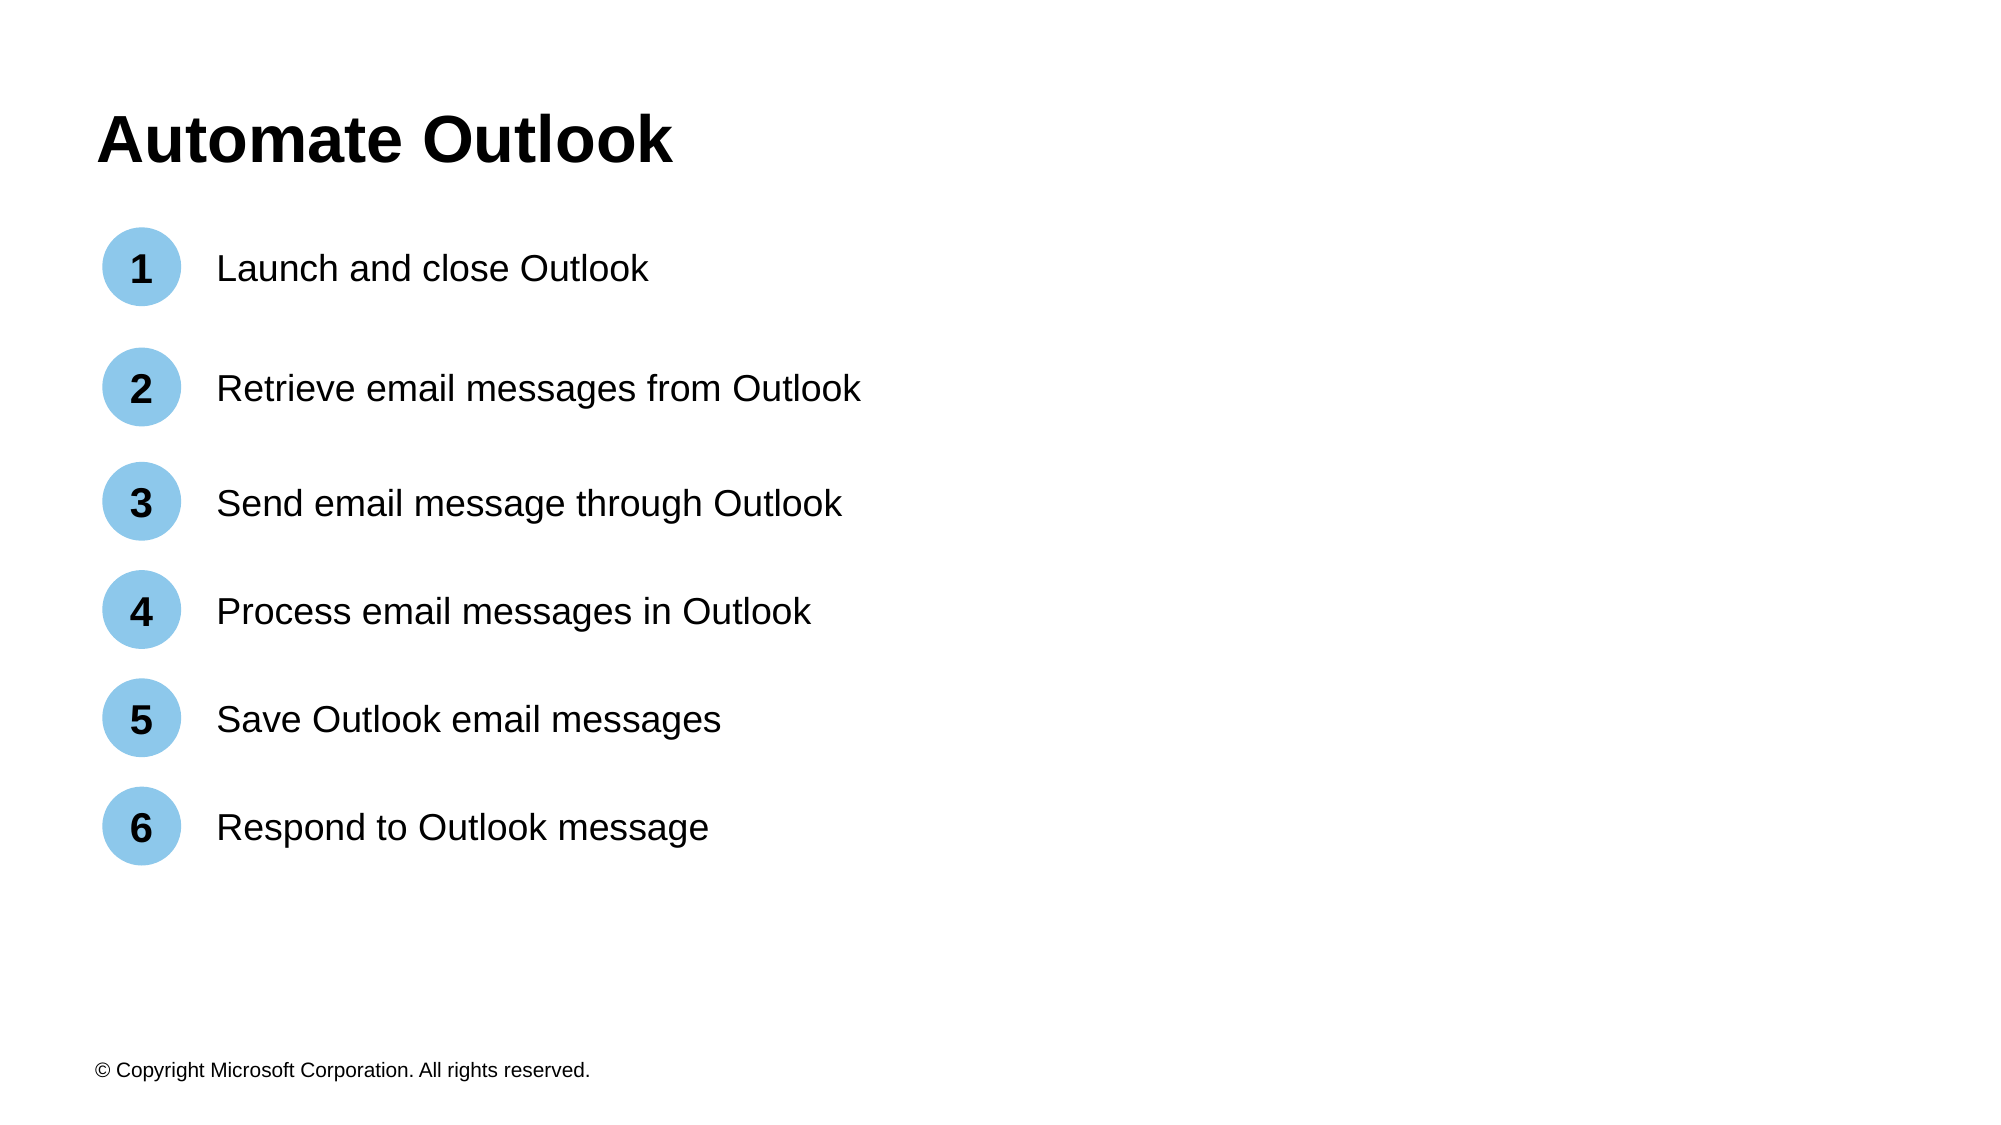

# Automate Outlook
1
Launch and close Outlook
2
Retrieve email messages from Outlook
3
Send email message through Outlook
4
Process email messages in Outlook
5
Save Outlook email messages
6
Respond to Outlook message